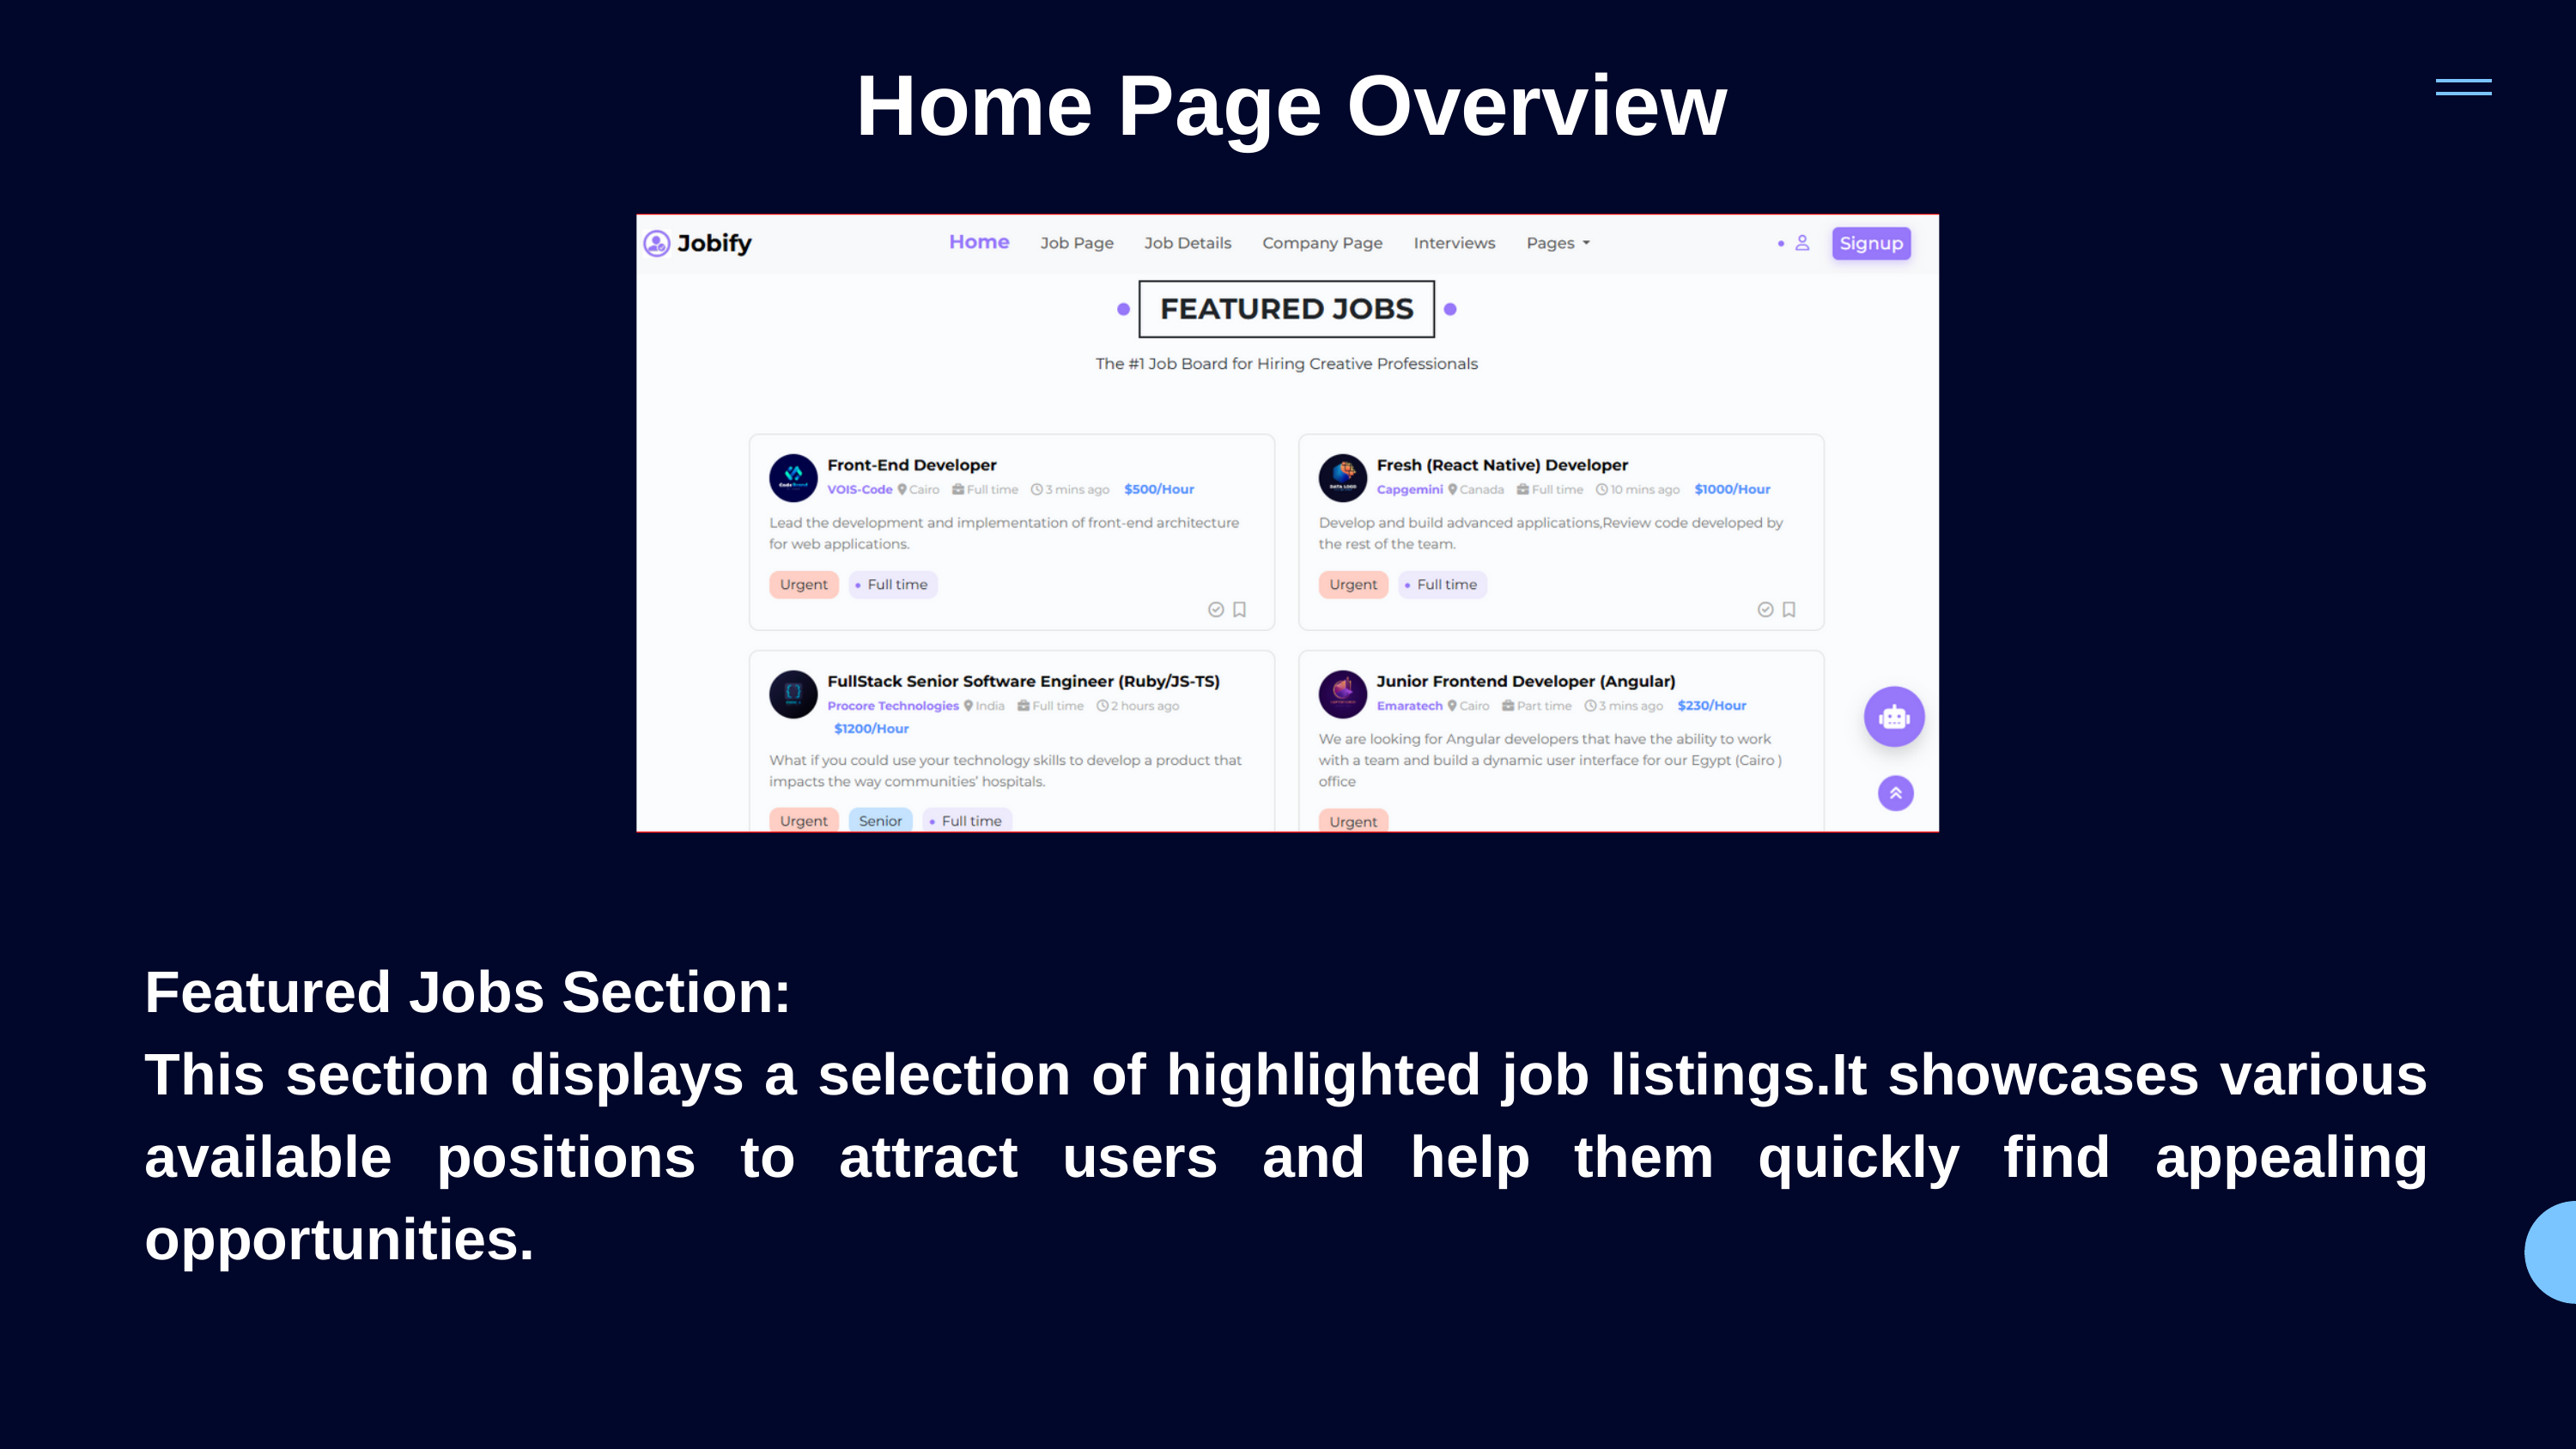

Home Page Overview

Featured Jobs Section:
This section displays a selection of highlighted job listings.It showcases various available positions to attract users and help them quickly find appealing opportunities.